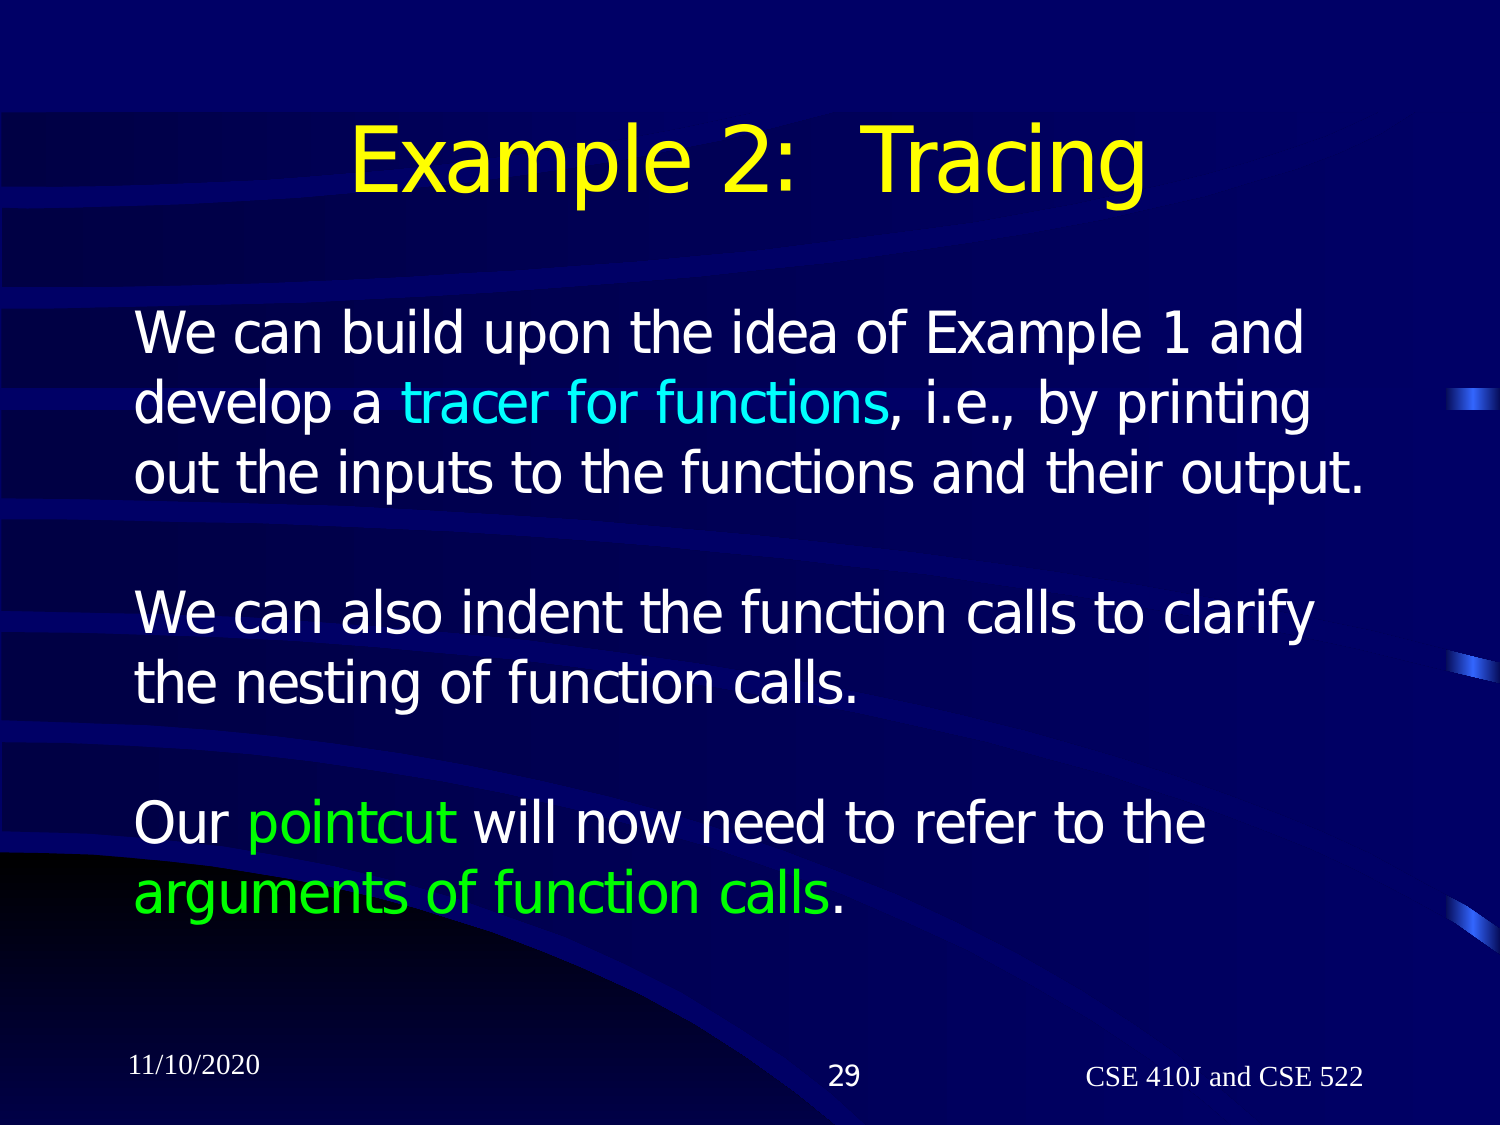

# Example 2:  Tracing
We can build upon the idea of Example 1 and develop a tracer for functions, i.e., by printing out the inputs to the functions and their output.

We can also indent the function calls to clarify the nesting of function calls.

Our pointcut will now need to refer to the arguments of function calls.
11/10/2020
29
CSE 410J and CSE 522